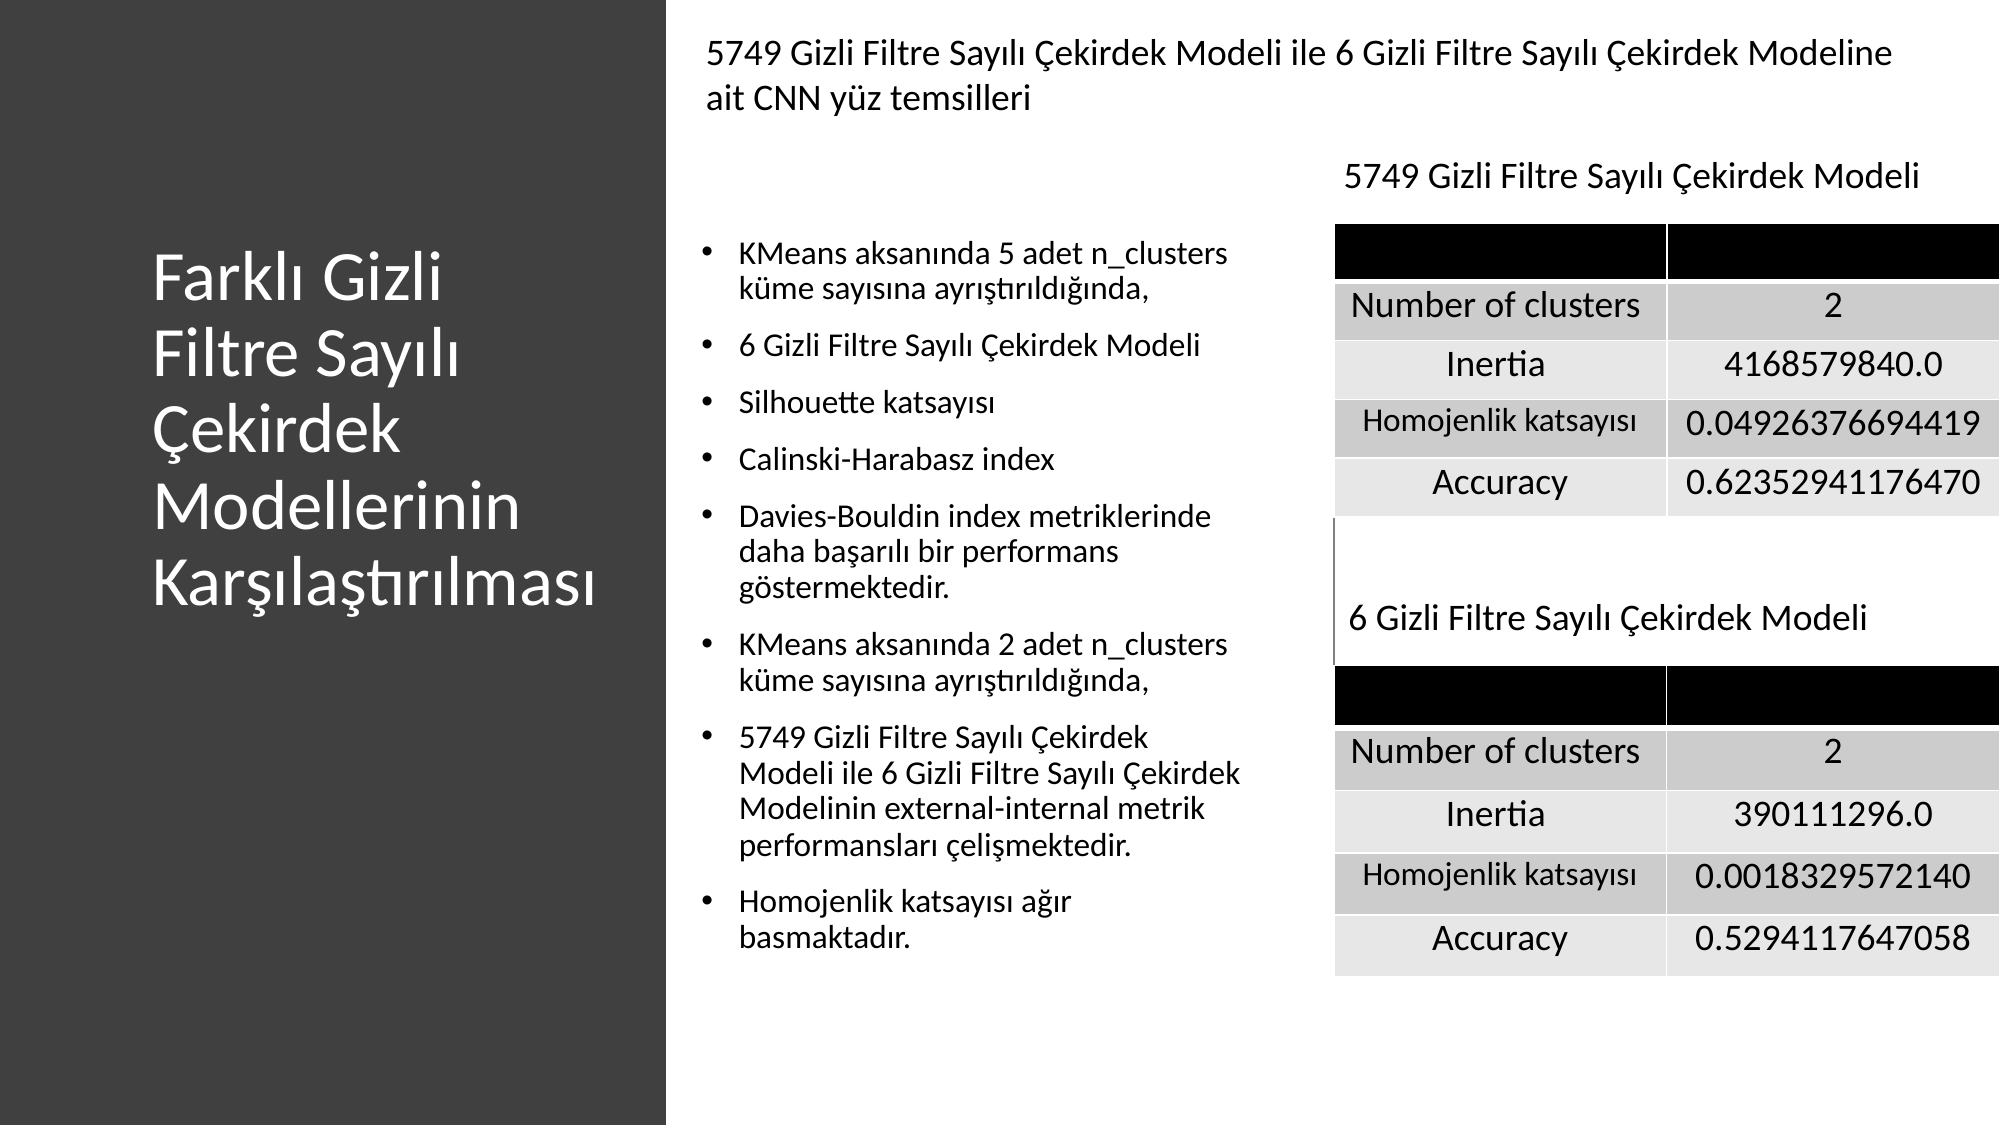

5749 Gizli Filtre Sayılı Çekirdek Modeli ile 6 Gizli Filtre Sayılı Çekirdek Modeline ait CNN yüz temsilleri
5749 Gizli Filtre Sayılı Çekirdek Modeli
|  |  |
| --- | --- |
| Number of clusters | 2 |
| Inertia | 4168579840.0 |
| Homojenlik katsayısı | 0.04926376694419 |
| Accuracy | 0.62352941176470 |
KMeans aksanında 5 adet n_clusters küme sayısına ayrıştırıldığında,
6 Gizli Filtre Sayılı Çekirdek Modeli
Silhouette katsayısı
Calinski-Harabasz index
Davies-Bouldin index metriklerinde daha başarılı bir performans göstermektedir.
KMeans aksanında 2 adet n_clusters küme sayısına ayrıştırıldığında,
5749 Gizli Filtre Sayılı Çekirdek Modeli ile 6 Gizli Filtre Sayılı Çekirdek Modelinin external-internal metrik performansları çelişmektedir.
Homojenlik katsayısı ağır basmaktadır.
# Farklı Gizli Filtre Sayılı Çekirdek Modellerinin  Karşılaştırılması
6 Gizli Filtre Sayılı Çekirdek Modeli
|  |  |
| --- | --- |
| Number of clusters | 2 |
| Inertia | 390111296.0 |
| Homojenlik katsayısı | 0.0018329572140 |
| Accuracy | 0.5294117647058 |